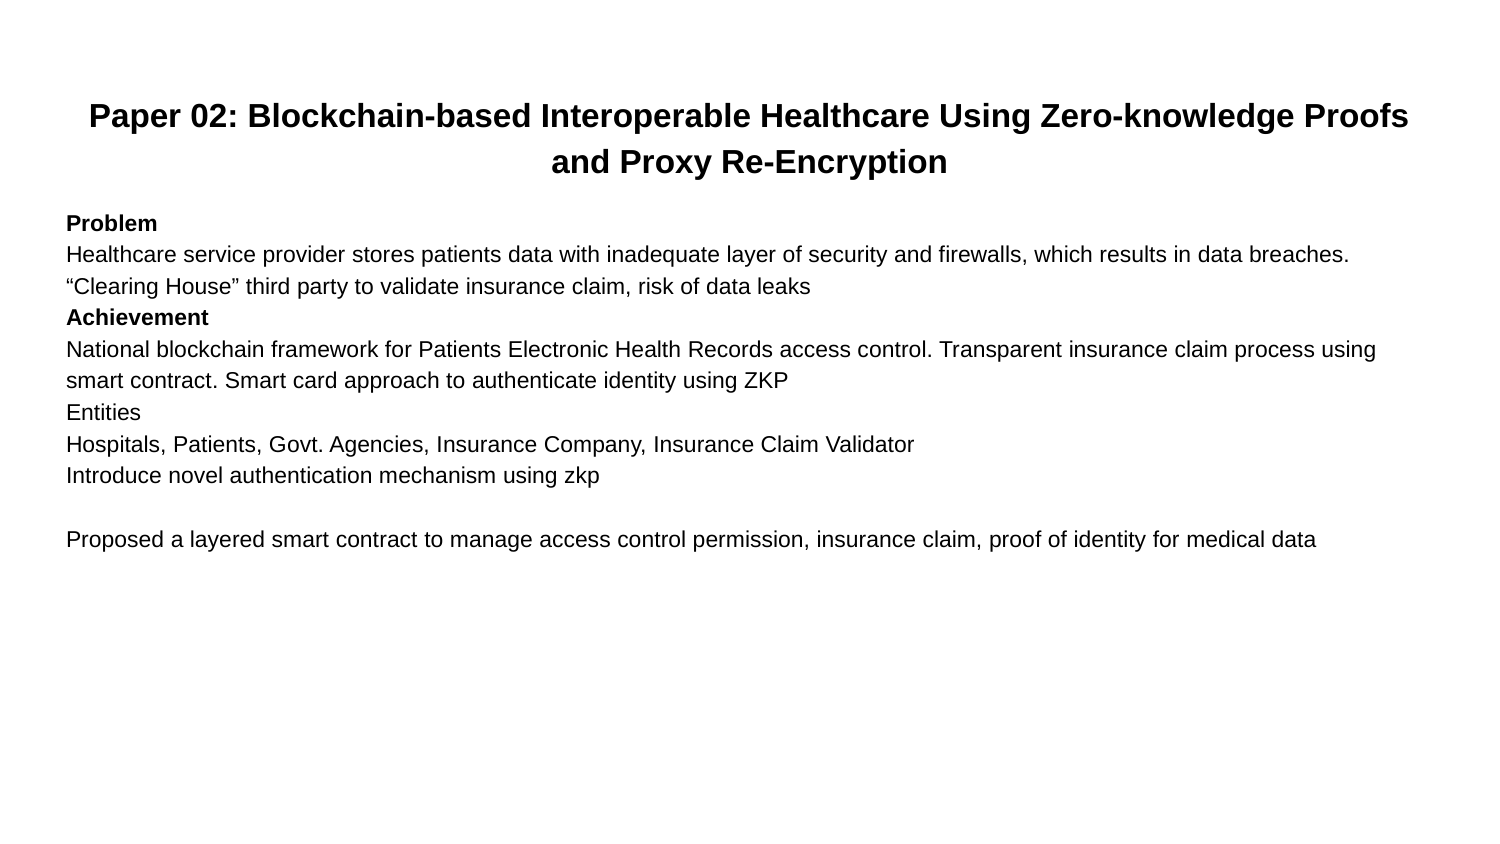

# Paper 02: Blockchain-based Interoperable Healthcare Using Zero-knowledge Proofs and Proxy Re-Encryption
Problem
Healthcare service provider stores patients data with inadequate layer of security and firewalls, which results in data breaches. “Clearing House” third party to validate insurance claim, risk of data leaks
Achievement
National blockchain framework for Patients Electronic Health Records access control. Transparent insurance claim process using smart contract. Smart card approach to authenticate identity using ZKP
Entities
Hospitals, Patients, Govt. Agencies, Insurance Company, Insurance Claim Validator
Introduce novel authentication mechanism using zkp

Proposed a layered smart contract to manage access control permission, insurance claim, proof of identity for medical data